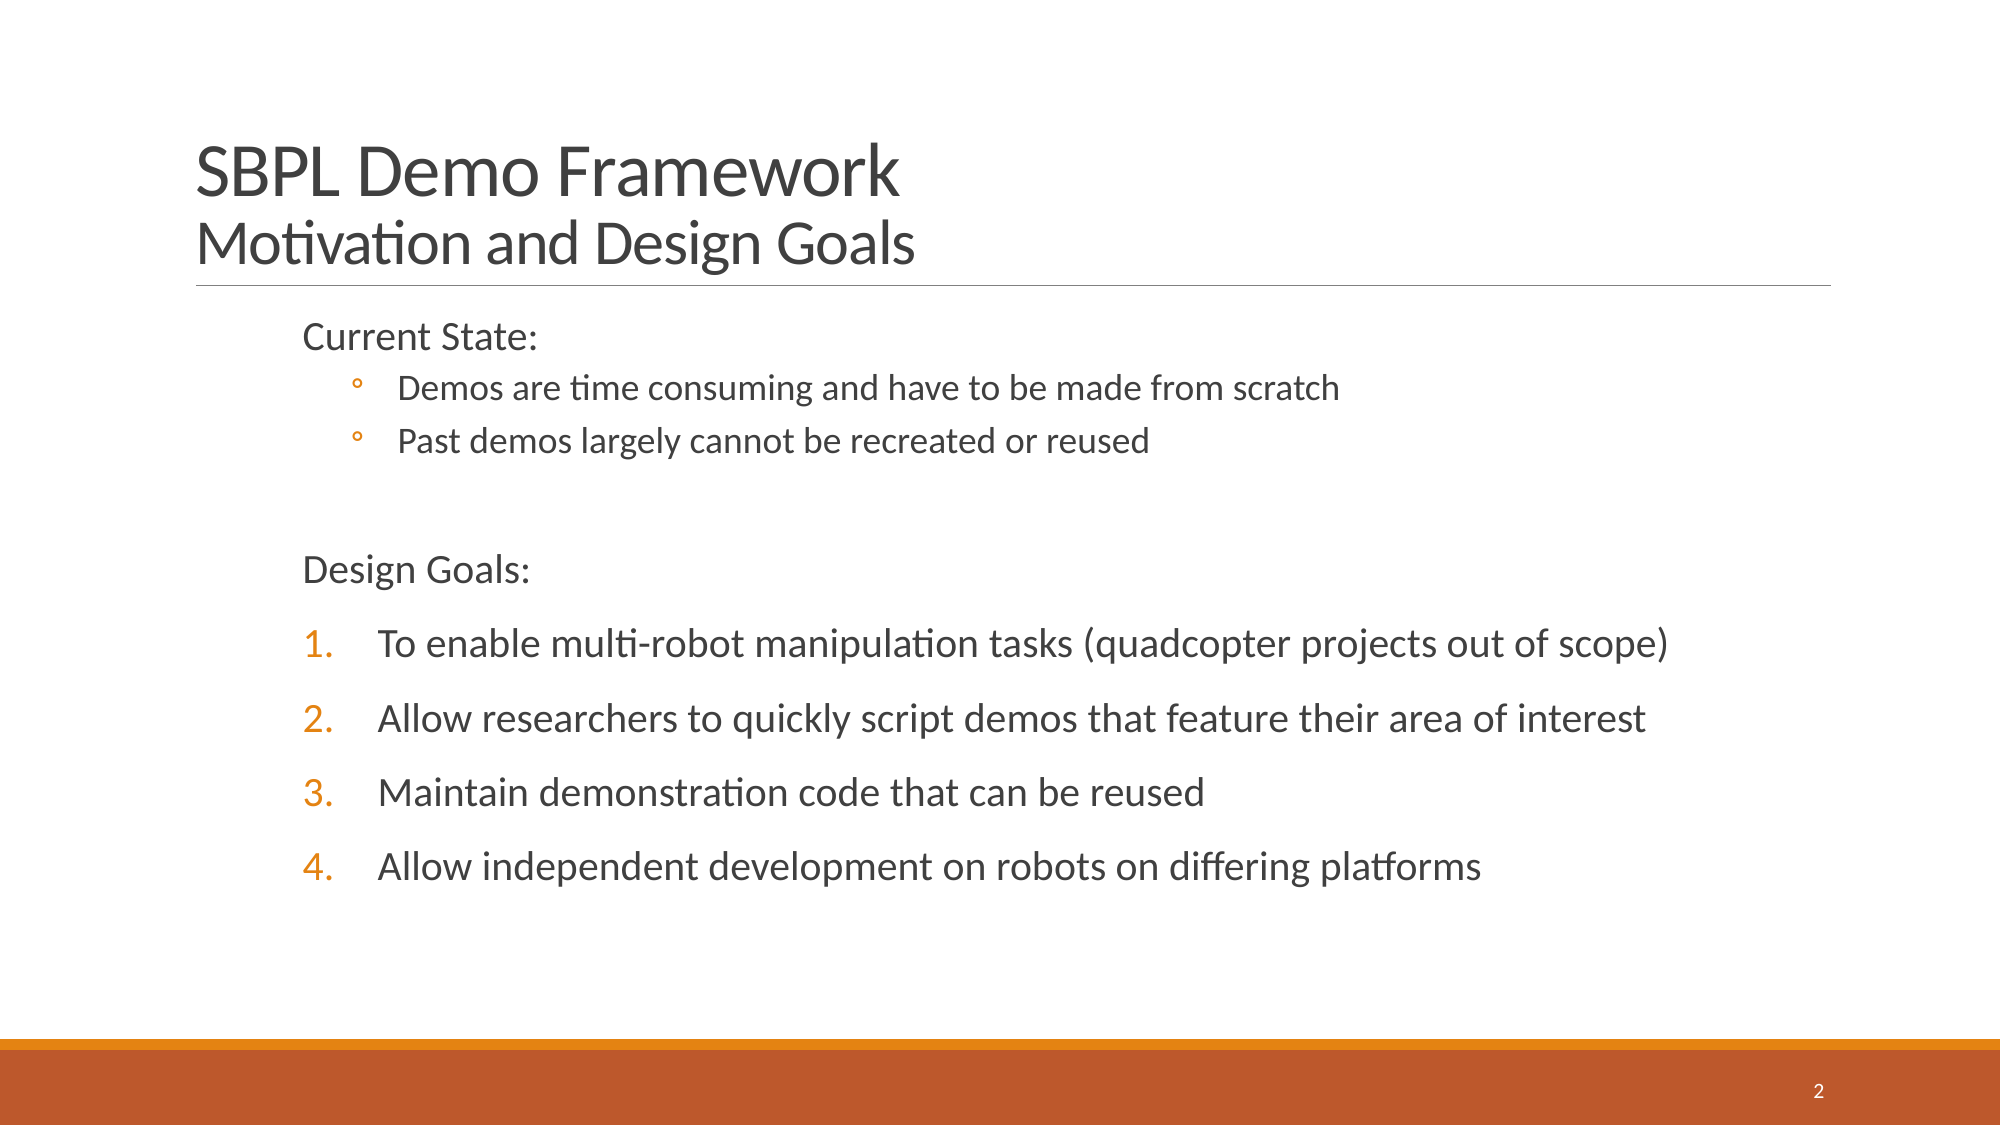

# SBPL Demo Framework Motivation and Design Goals
Current State:
Demos are time consuming and have to be made from scratch
Past demos largely cannot be recreated or reused

Design Goals:
To enable multi-robot manipulation tasks (quadcopter projects out of scope)
Allow researchers to quickly script demos that feature their area of interest
Maintain demonstration code that can be reused
Allow independent development on robots on differing platforms

2